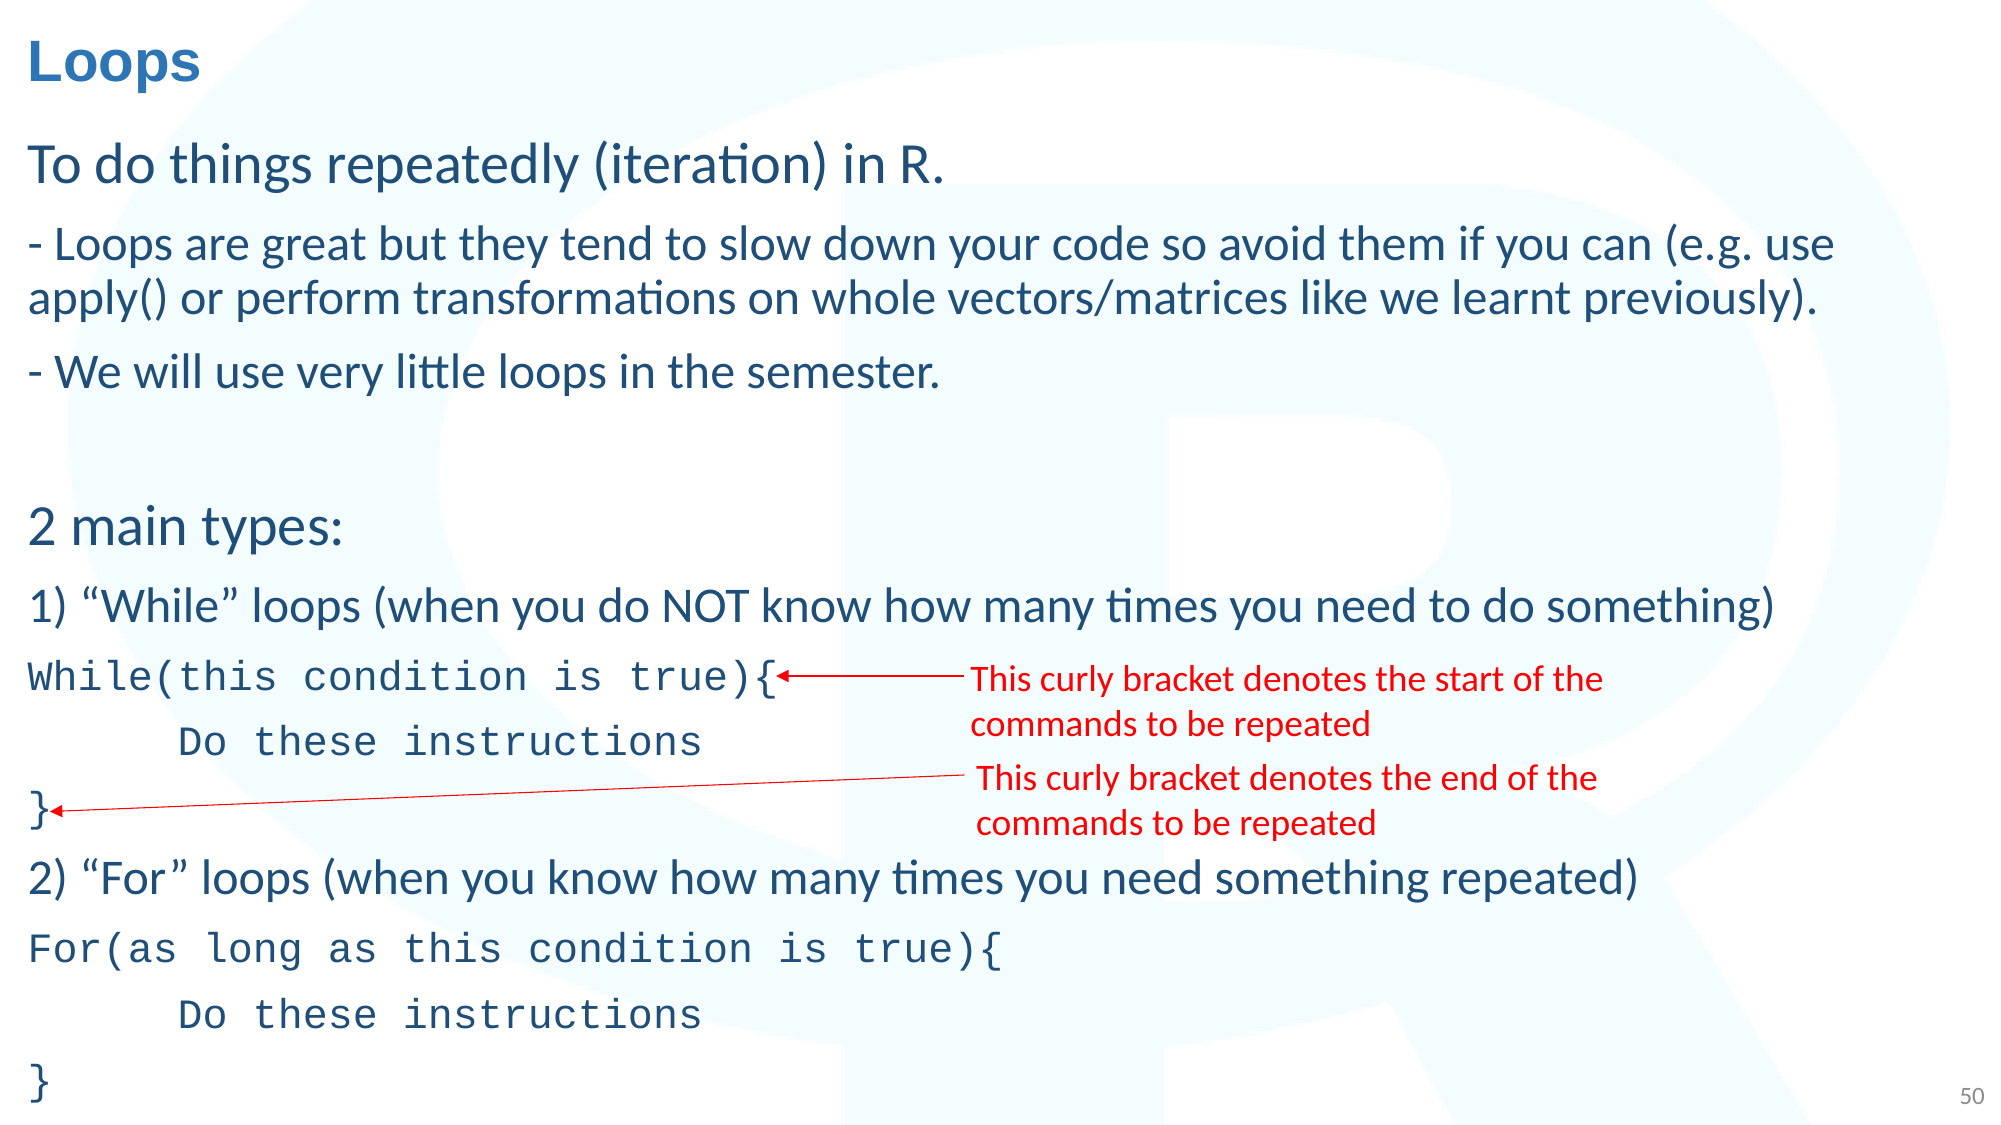

# Loops
To do things repeatedly (iteration) in R.
- Loops are great but they tend to slow down your code so avoid them if you can (e.g. use apply() or perform transformations on whole vectors/matrices like we learnt previously).
- We will use very little loops in the semester.

2 main types:
1) “While” loops (when you do NOT know how many times you need to do something)
While(this condition is true){
	Do these instructions
}
2) “For” loops (when you know how many times you need something repeated)
For(as long as this condition is true){
	Do these instructions
}
This curly bracket denotes the start of the commands to be repeated
This curly bracket denotes the end of the commands to be repeated
50